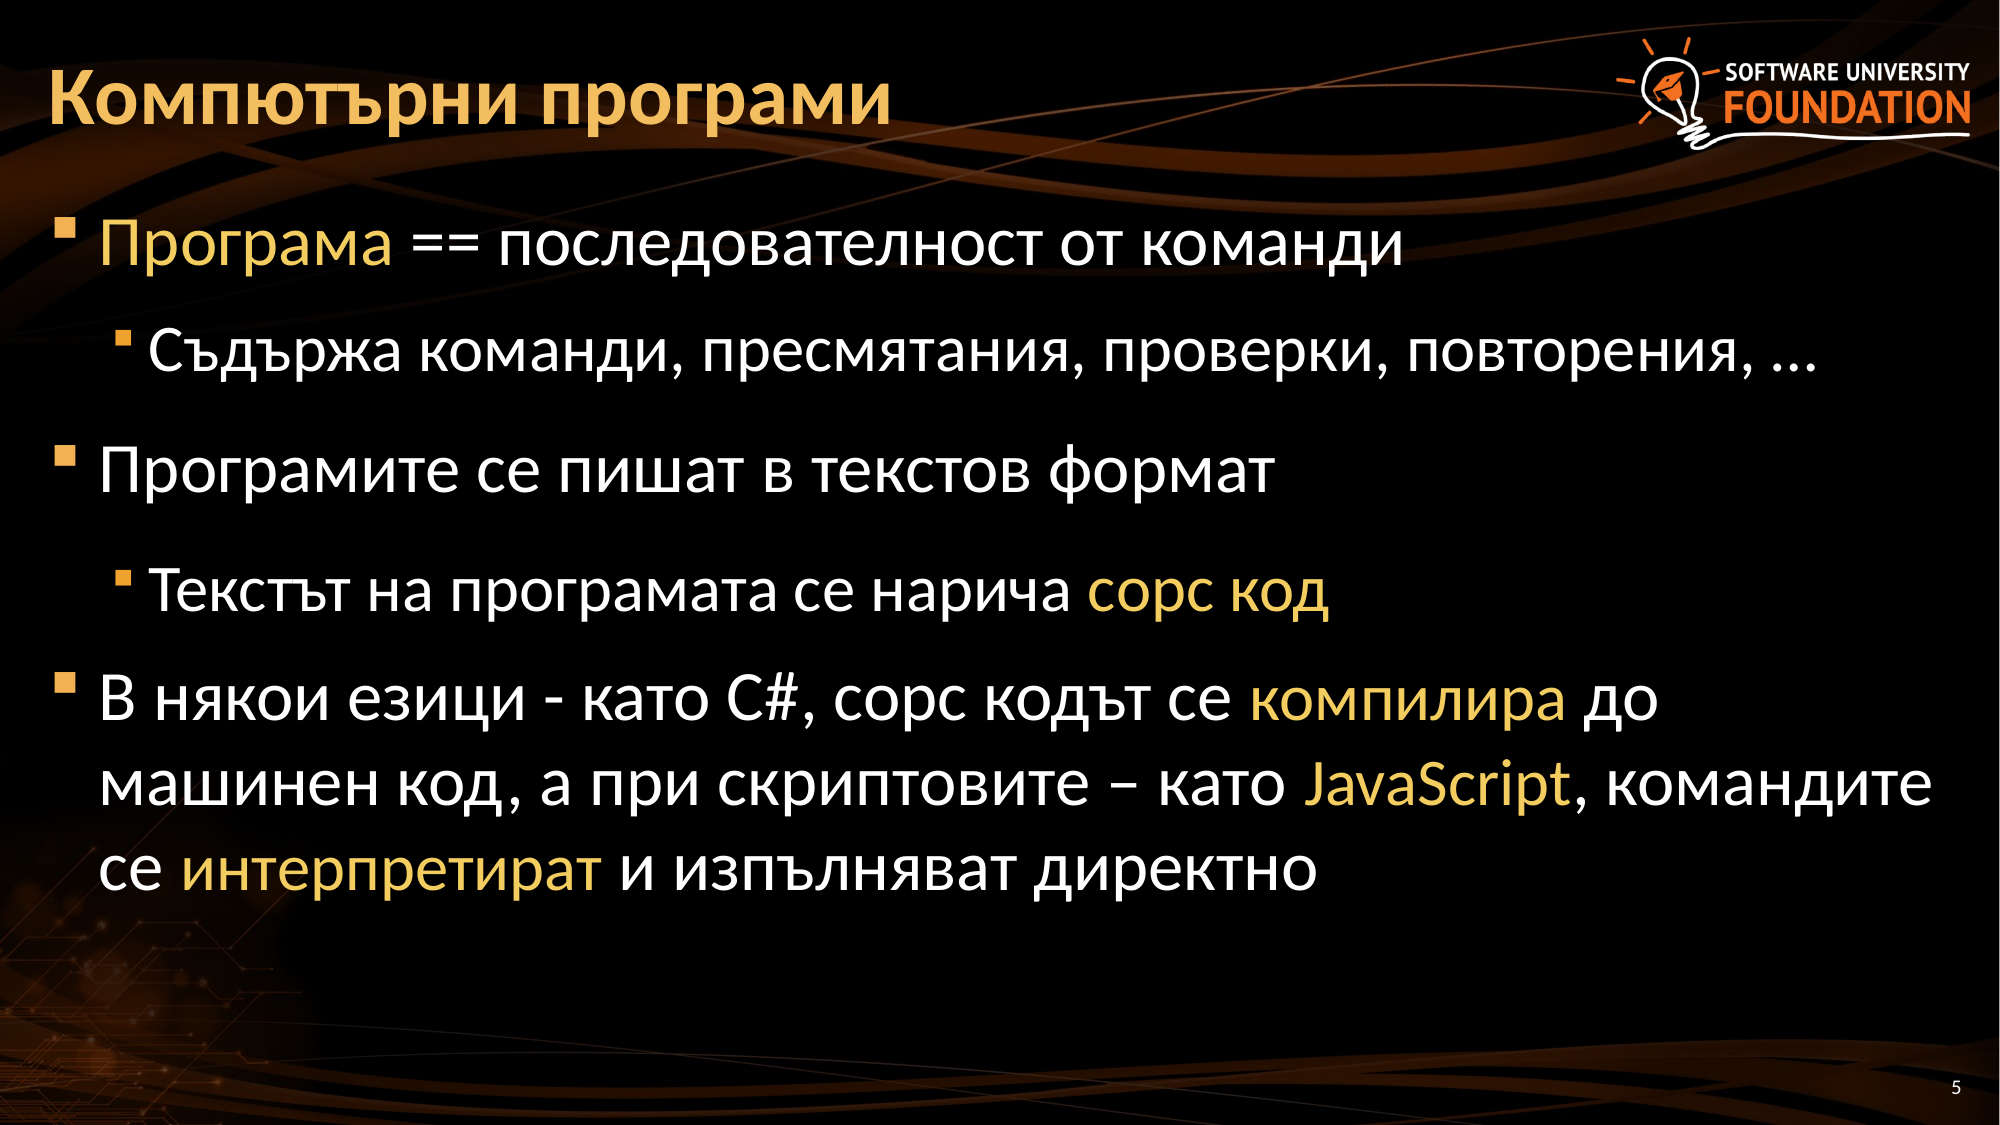

# Компютърни програми
Програма == последователност от команди
Съдържа команди, пресмятания, проверки, повторения, …
Програмите се пишат в текстов формат
Текстът на програмата се нарича сорс код
В някои езици - като C#, сорс кодът се компилира до машинен код, а при скриптовите – като JavaScript, командите се интерпретират и изпълняват директно
5